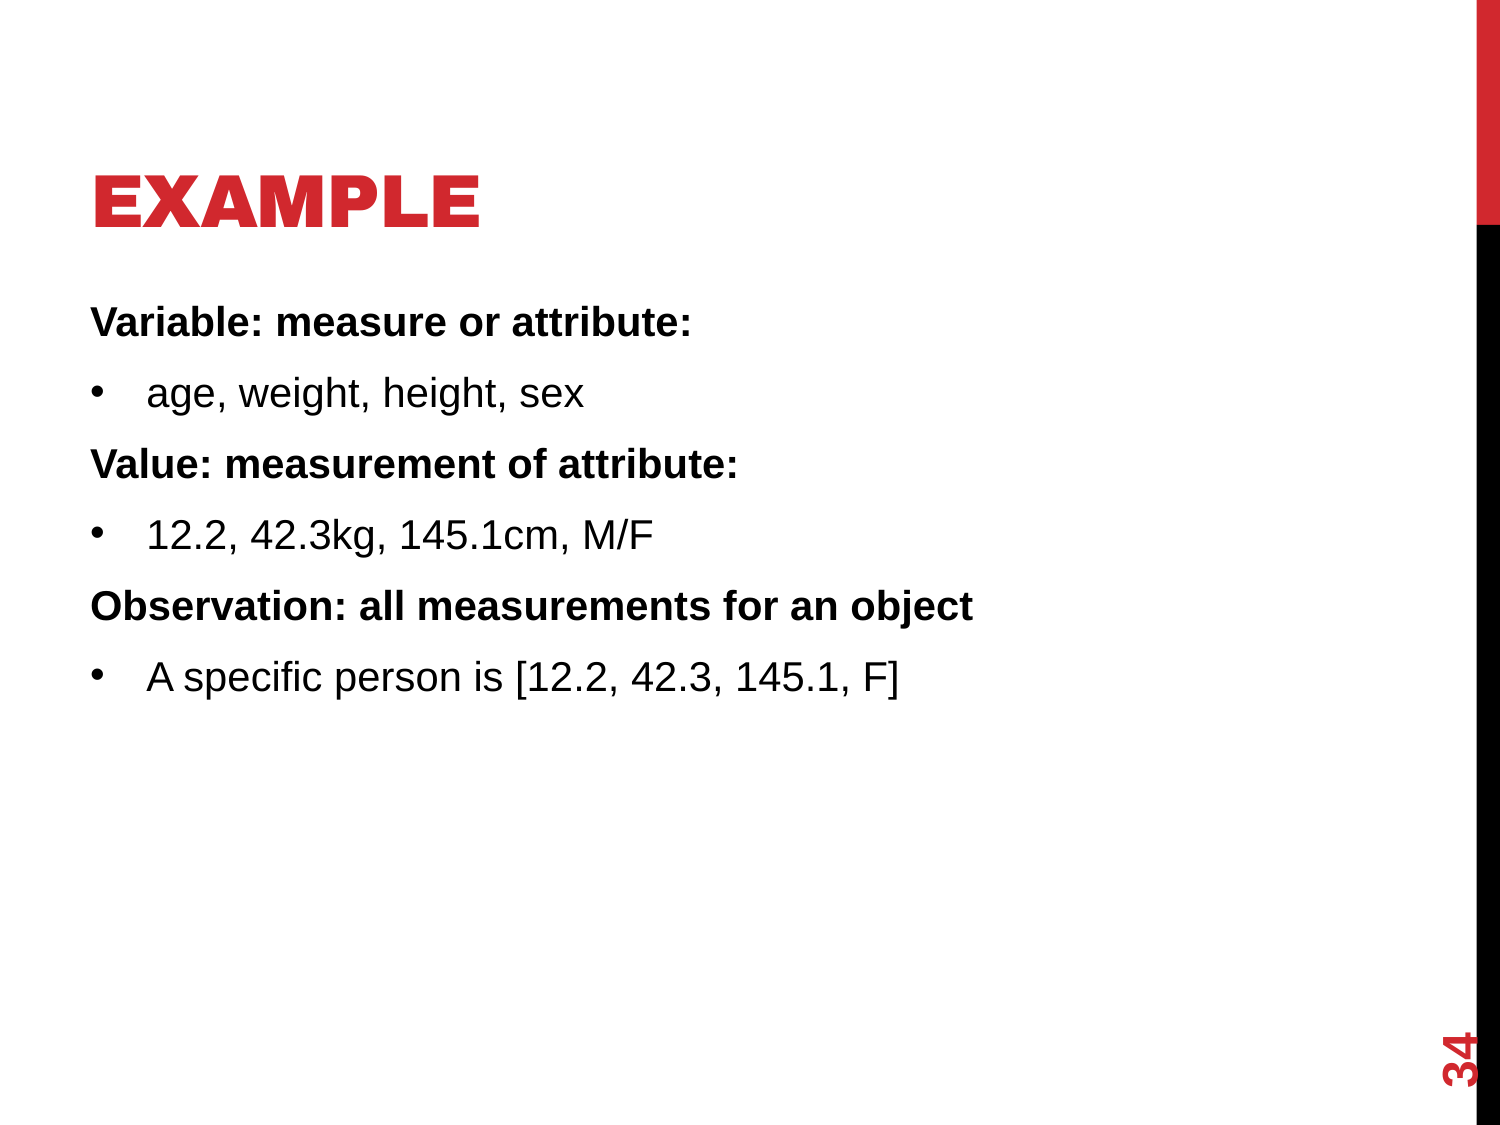

# Example
Variable: measure or attribute:
age, weight, height, sex
Value: measurement of attribute:
12.2, 42.3kg, 145.1cm, M/F
Observation: all measurements for an object
A specific person is [12.2, 42.3, 145.1, F]

34